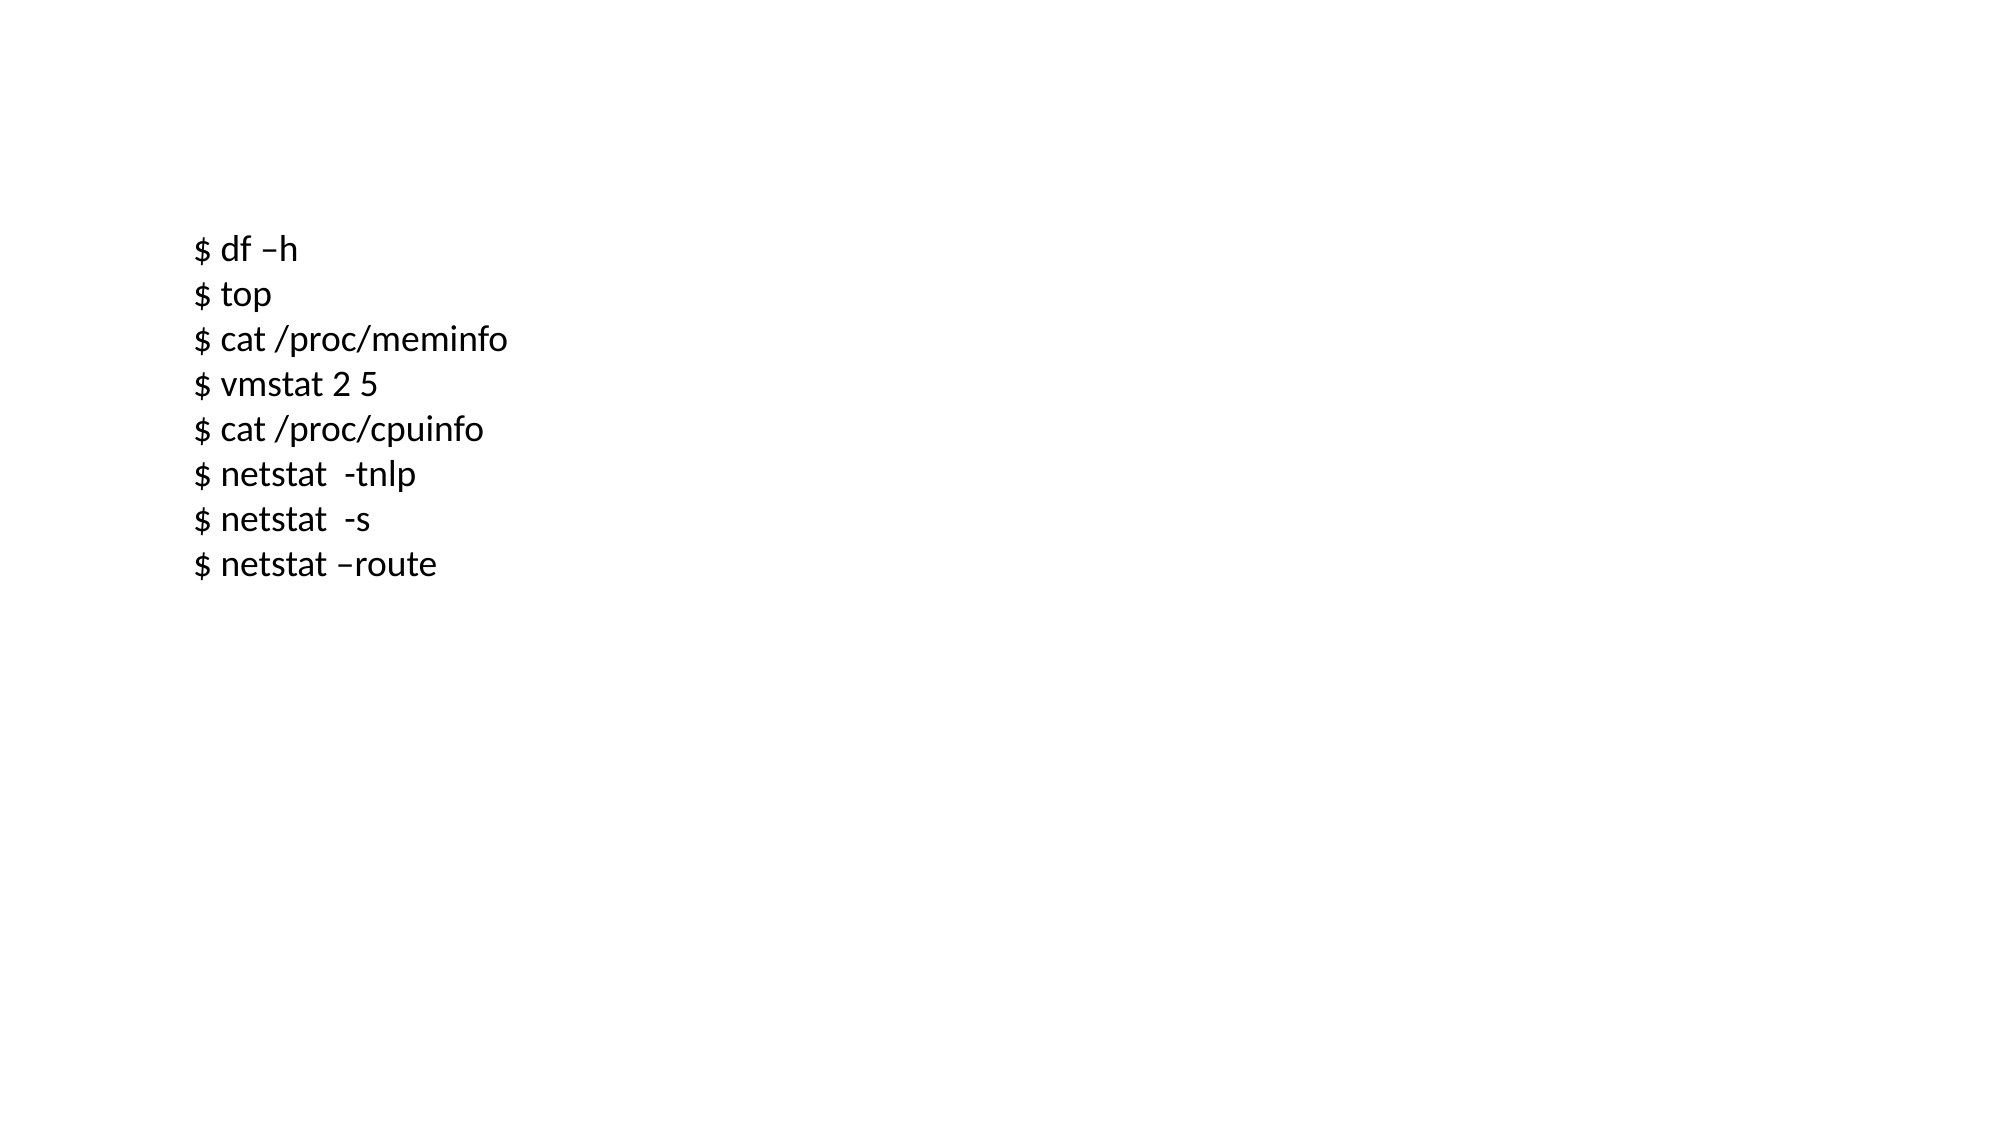

$ df –h
$ top
$ cat /proc/meminfo
$ vmstat 2 5
$ cat /proc/cpuinfo
$ netstat  -tnlp
$ netstat  -s
$ netstat –route